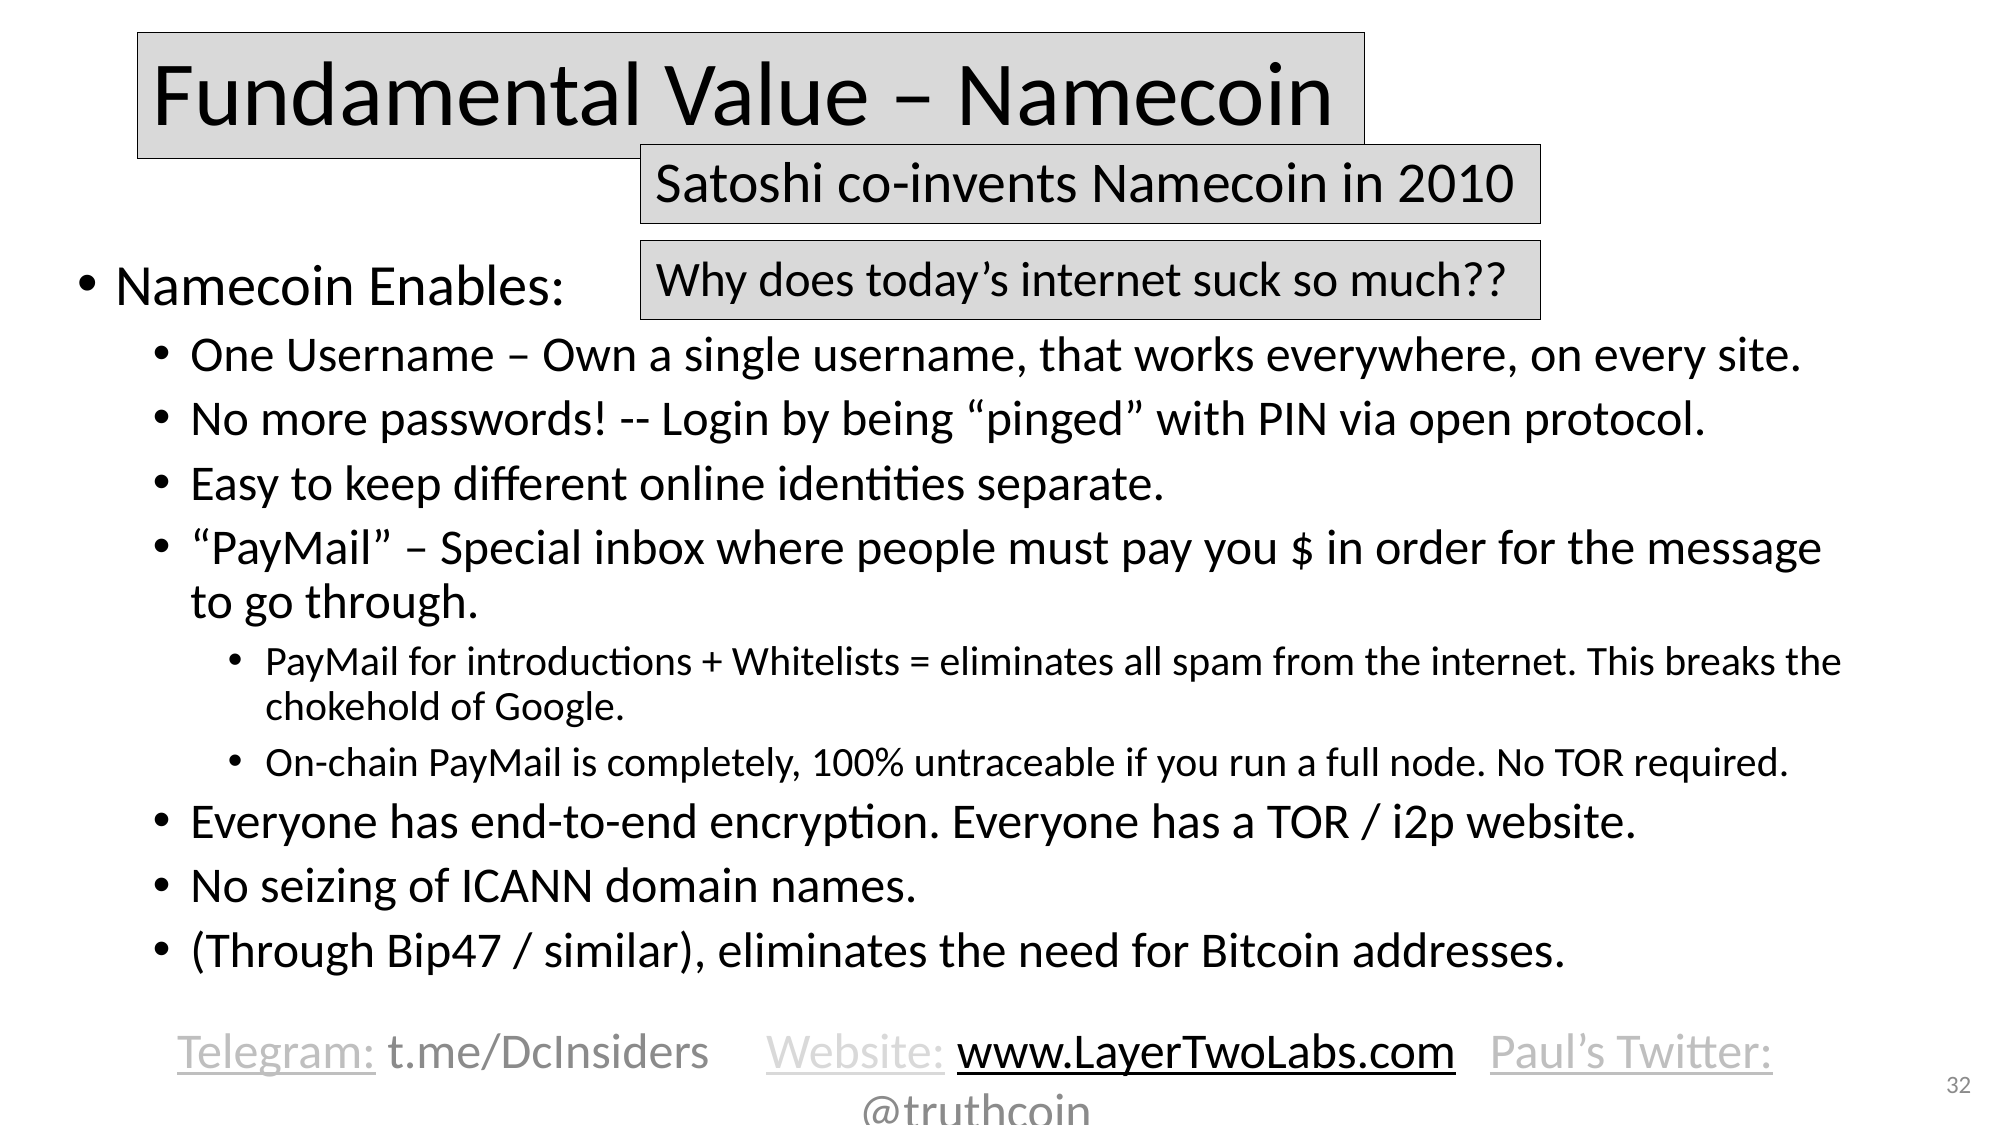

# Fundamental Value – Namecoin
Satoshi co-invents Namecoin in 2010
Why does today’s internet suck so much??
Namecoin Enables:
One Username – Own a single username, that works everywhere, on every site.
No more passwords! -- Login by being “pinged” with PIN via open protocol.
Easy to keep different online identities separate.
“PayMail” – Special inbox where people must pay you $ in order for the message to go through.
PayMail for introductions + Whitelists = eliminates all spam from the internet. This breaks the chokehold of Google.
On-chain PayMail is completely, 100% untraceable if you run a full node. No TOR required.
Everyone has end-to-end encryption. Everyone has a TOR / i2p website.
No seizing of ICANN domain names.
(Through Bip47 / similar), eliminates the need for Bitcoin addresses.

Telegram: t.me/DcInsiders     Website: www.LayerTwoLabs.com   Paul’s Twitter: @truthcoin
32